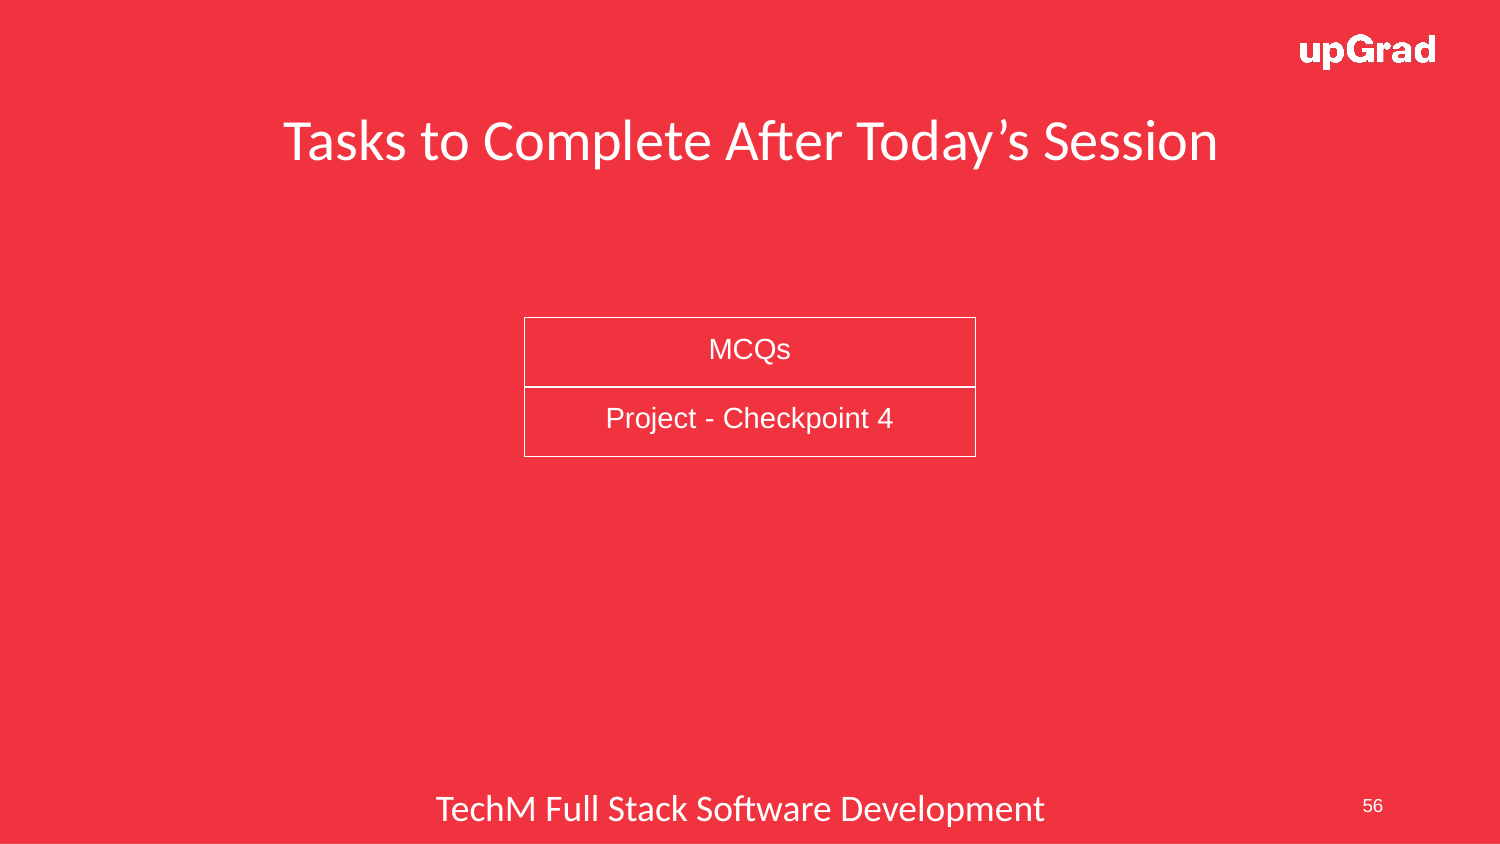

Tasks to Complete After Today’s Session

| MCQs |
| --- |
| Project - Checkpoint 4 |
56
TechM Full Stack Software Development